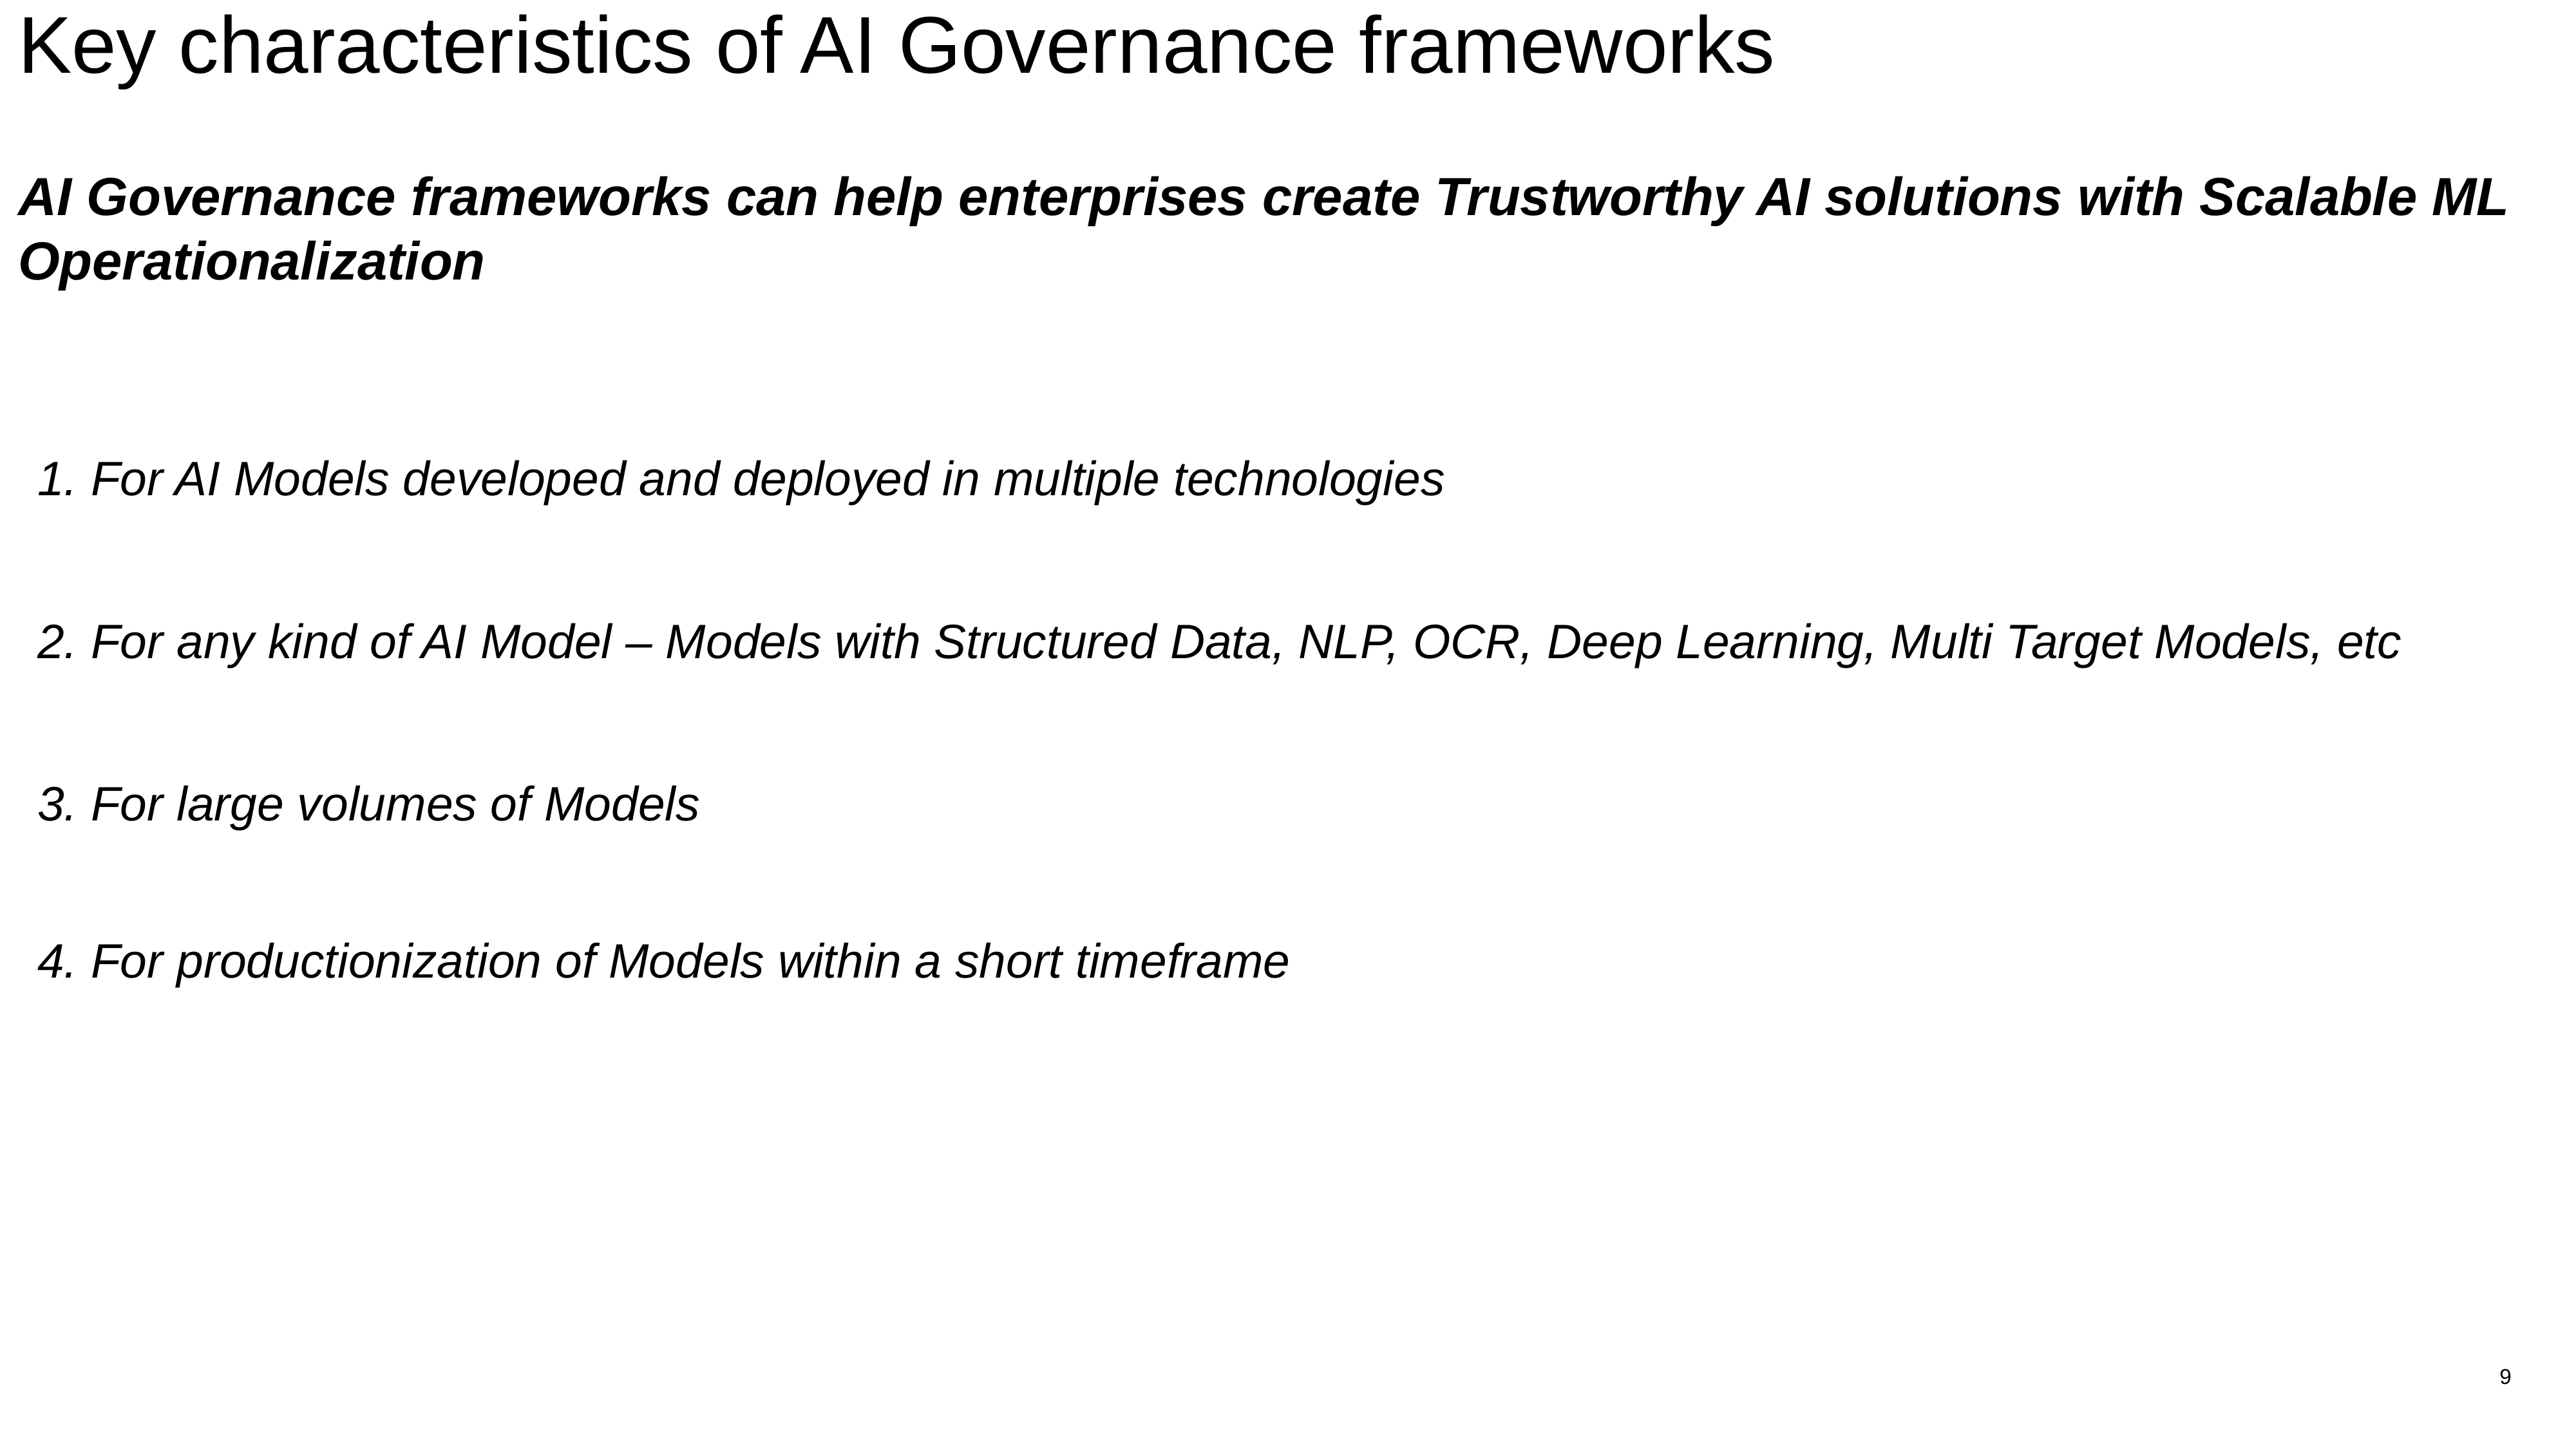

# Key characteristics of AI Governance frameworks
AI Governance frameworks can help enterprises create Trustworthy AI solutions with Scalable ML Operationalization
1. For AI Models developed and deployed in multiple technologies
2. For any kind of AI Model – Models with Structured Data, NLP, OCR, Deep Learning, Multi Target Models, etc
3. For large volumes of Models
4. For productionization of Models within a short timeframe
9
CP4D : Cloud Pak for Data